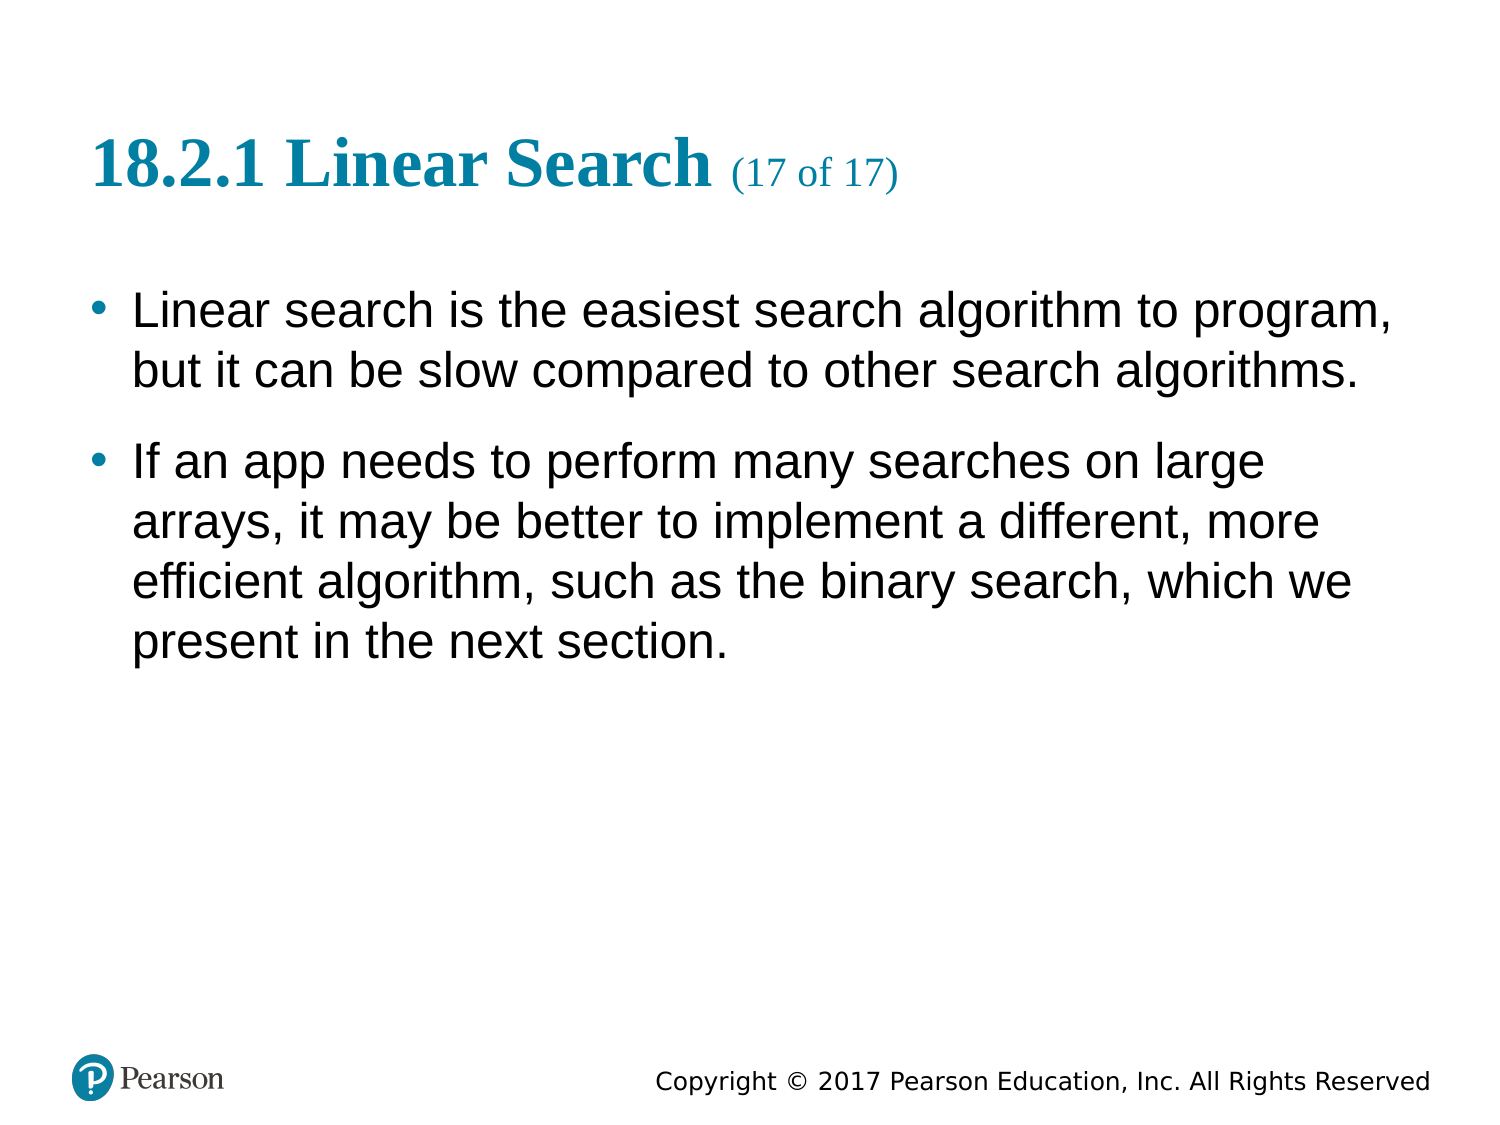

# 18.2.1 Linear Search (17 of 17)
Linear search is the easiest search algorithm to program, but it can be slow compared to other search algorithms.
If an app needs to perform many searches on large arrays, it may be better to implement a different, more efficient algorithm, such as the binary search, which we present in the next section.